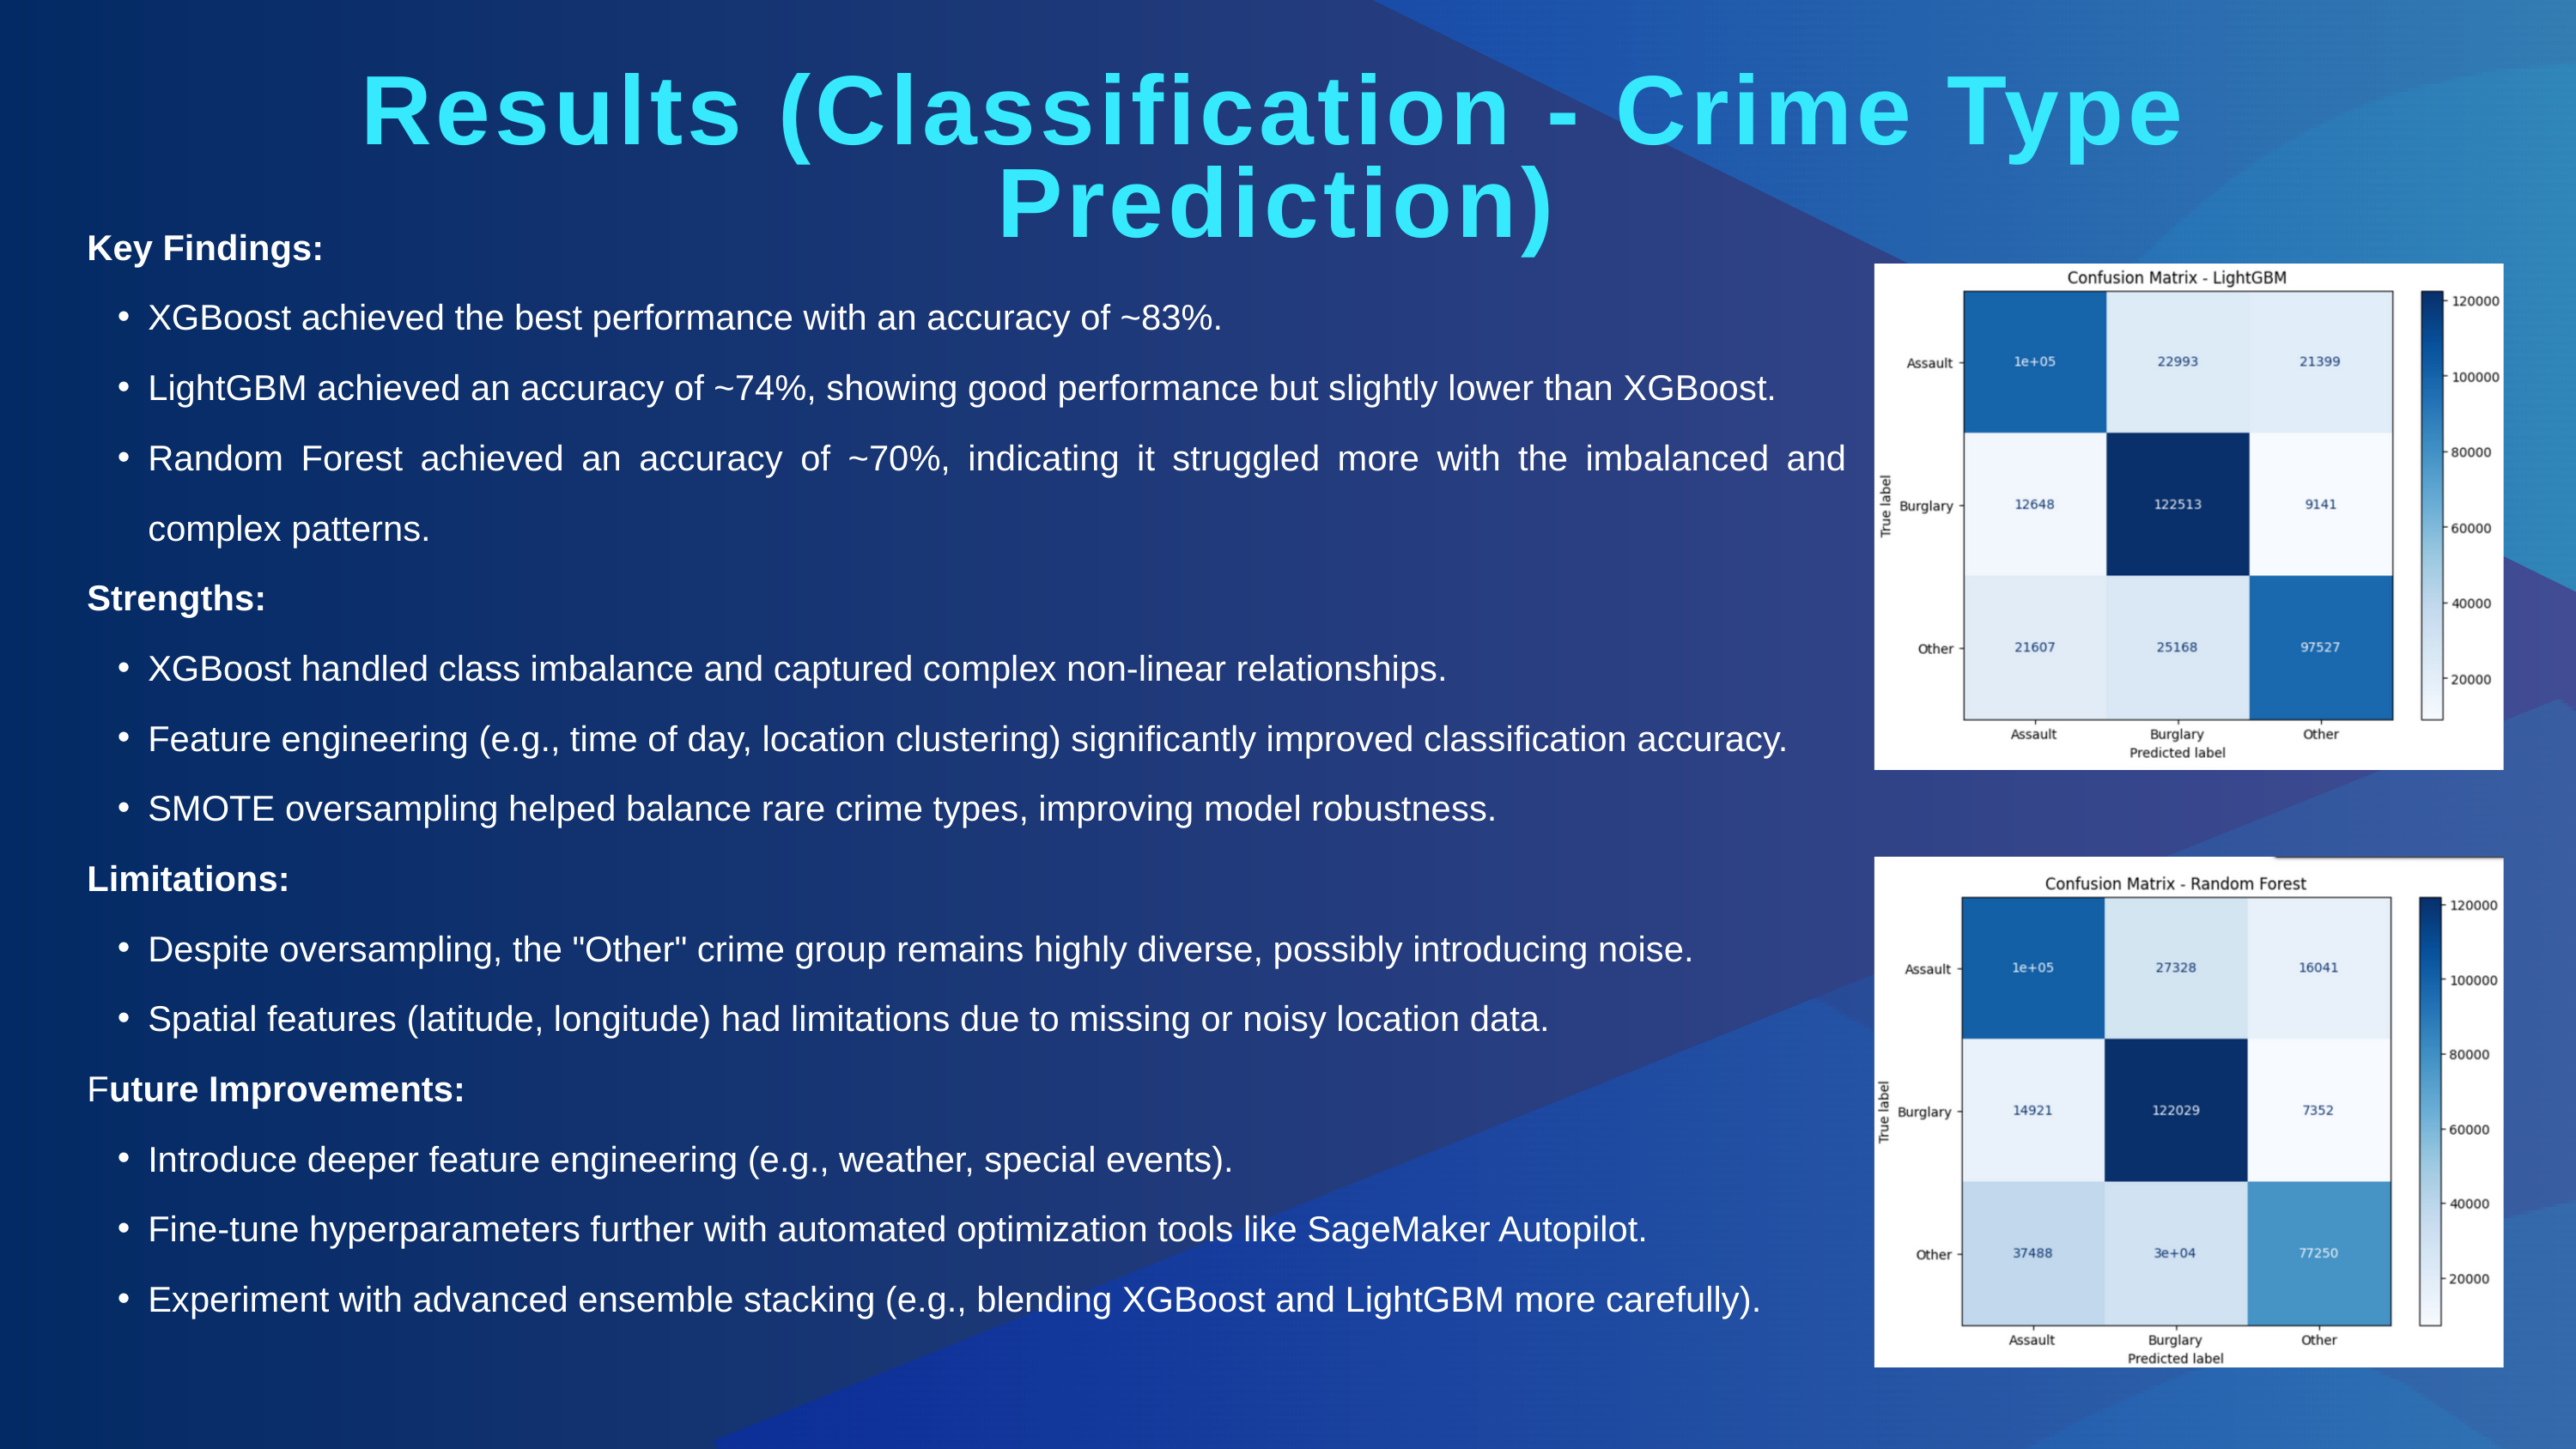

Results (Classification - Crime Type Prediction)
Key Findings:
XGBoost achieved the best performance with an accuracy of ~83%.
LightGBM achieved an accuracy of ~74%, showing good performance but slightly lower than XGBoost.
Random Forest achieved an accuracy of ~70%, indicating it struggled more with the imbalanced and complex patterns.
Strengths:
XGBoost handled class imbalance and captured complex non-linear relationships.
Feature engineering (e.g., time of day, location clustering) significantly improved classification accuracy.
SMOTE oversampling helped balance rare crime types, improving model robustness.
Limitations:
Despite oversampling, the "Other" crime group remains highly diverse, possibly introducing noise.
Spatial features (latitude, longitude) had limitations due to missing or noisy location data.
Future Improvements:
Introduce deeper feature engineering (e.g., weather, special events).
Fine-tune hyperparameters further with automated optimization tools like SageMaker Autopilot.
Experiment with advanced ensemble stacking (e.g., blending XGBoost and LightGBM more carefully).